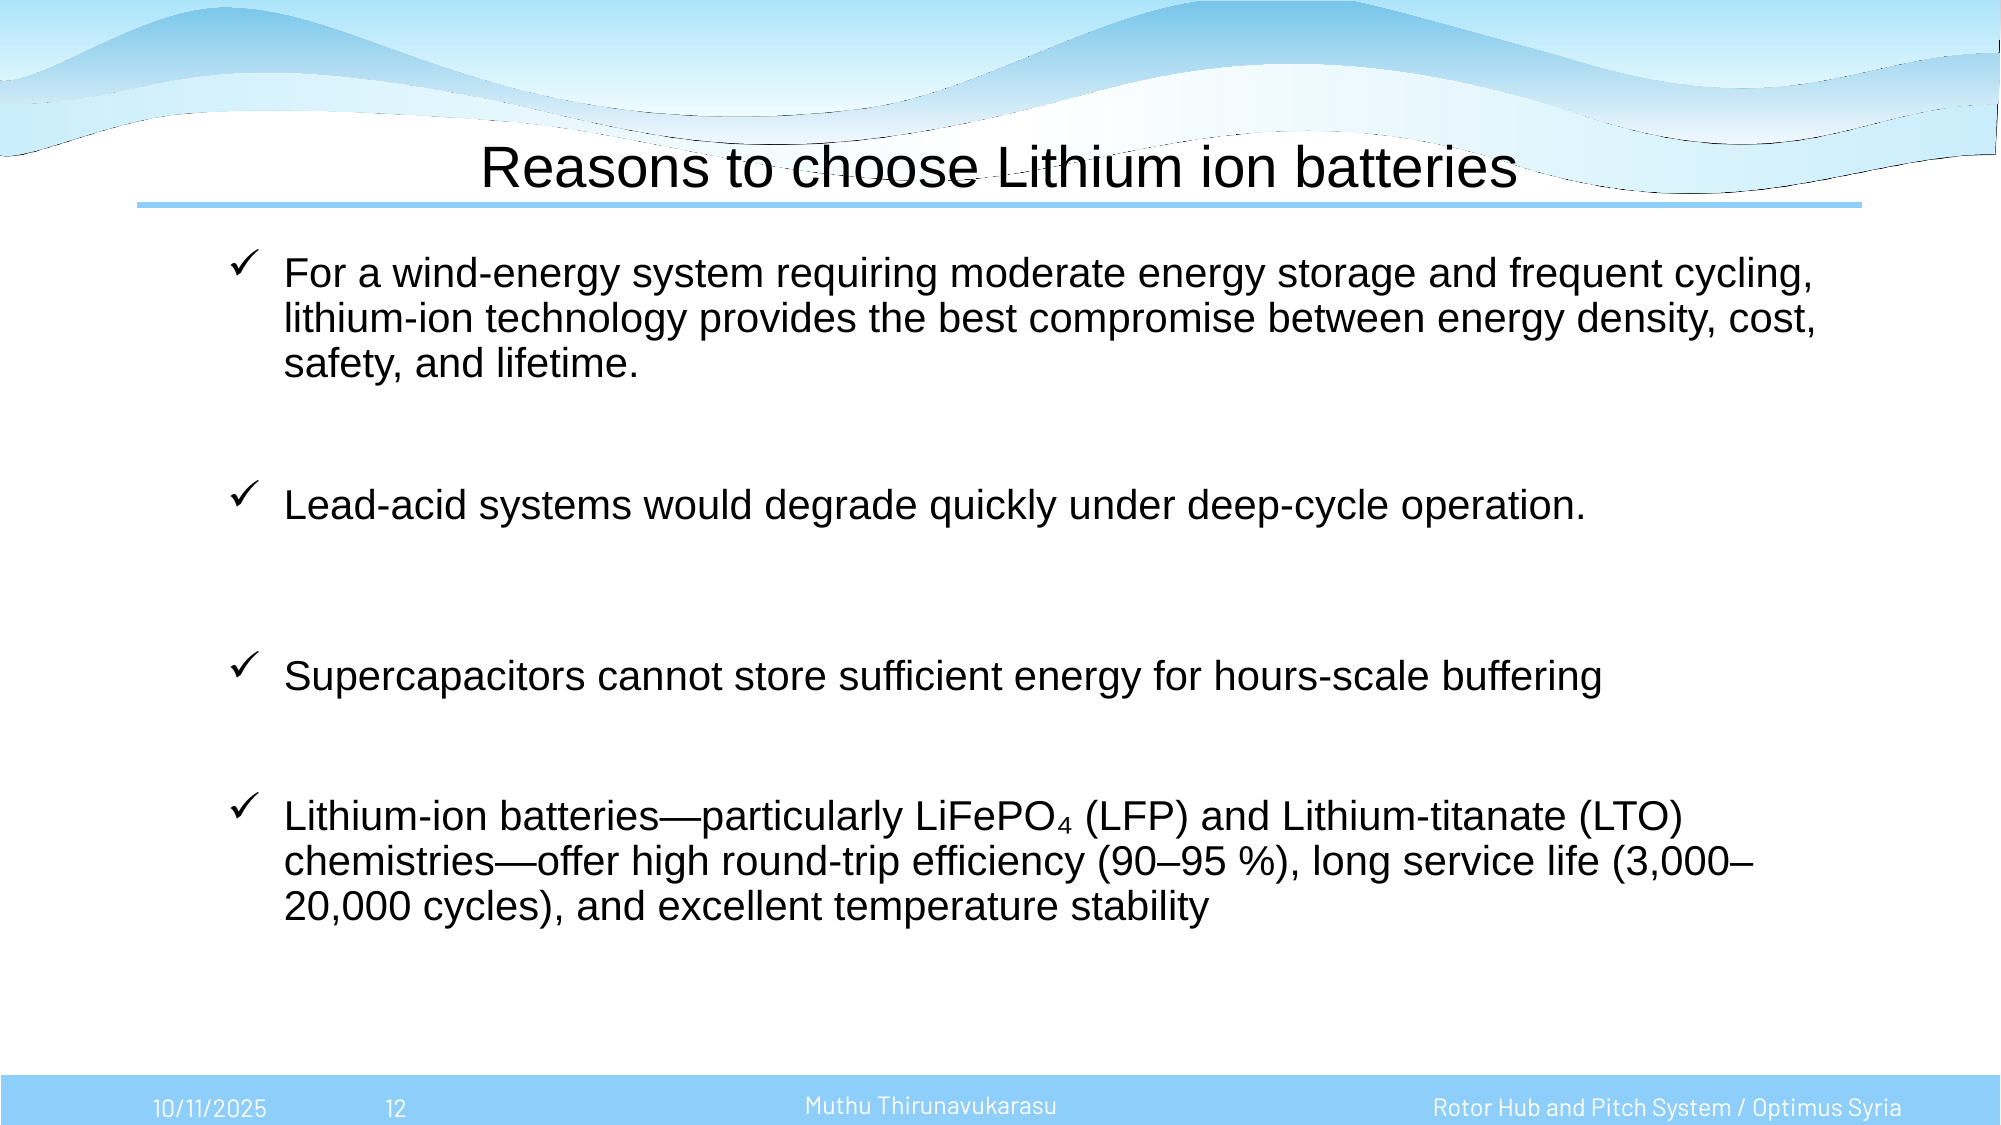

# Reasons to choose Lithium ion batteries
For a wind-energy system requiring moderate energy storage and frequent cycling, lithium-ion technology provides the best compromise between energy density, cost, safety, and lifetime.

Lead-acid systems would degrade quickly under deep-cycle operation.

Supercapacitors cannot store sufficient energy for hours-scale buffering

Lithium-ion batteries—particularly LiFePO₄ (LFP) and Lithium-titanate (LTO) chemistries—offer high round-trip efficiency (90–95 %), long service life (3,000–20,000 cycles), and excellent temperature stability
Muthu Thirunavukarasu
Rotor Hub and Pitch System / Optimus Syria
10/11/2025
12